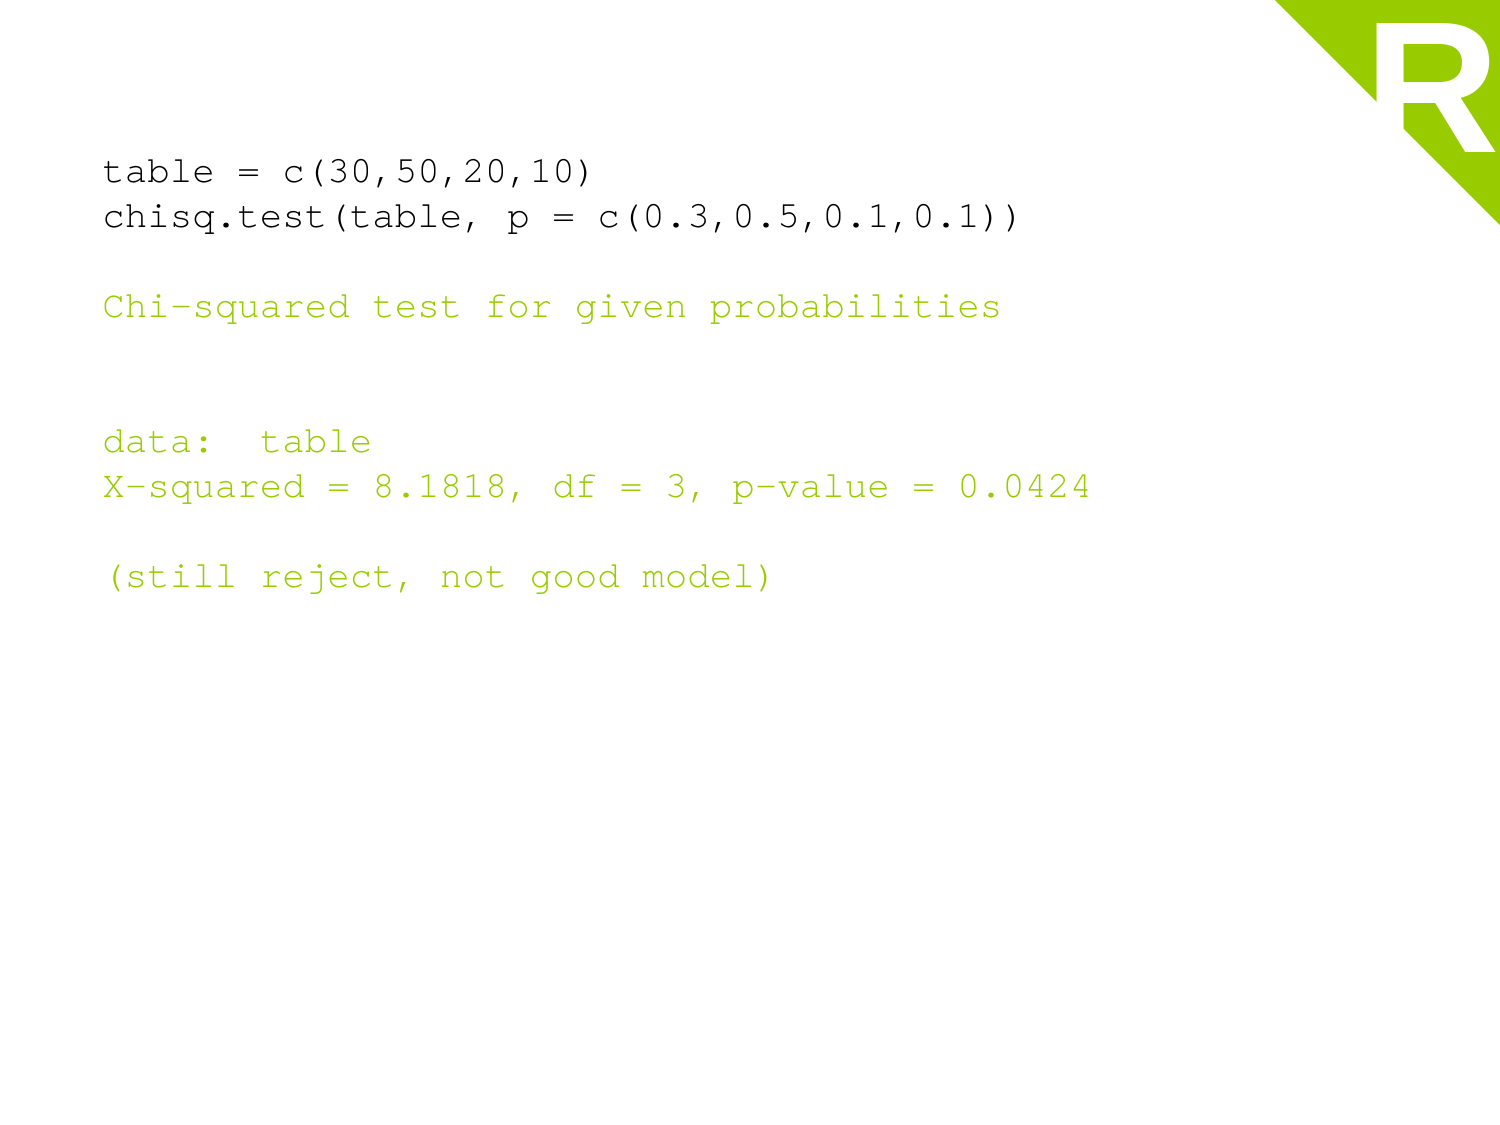

R

table = c(30,50,20,10)
chisq.test(table, p = c(0.3,0.5,0.1,0.1))

Chi-squared test for given probabilities

data:  table
X-squared = 8.1818, df = 3, p-value = 0.0424

(still reject, not good model)